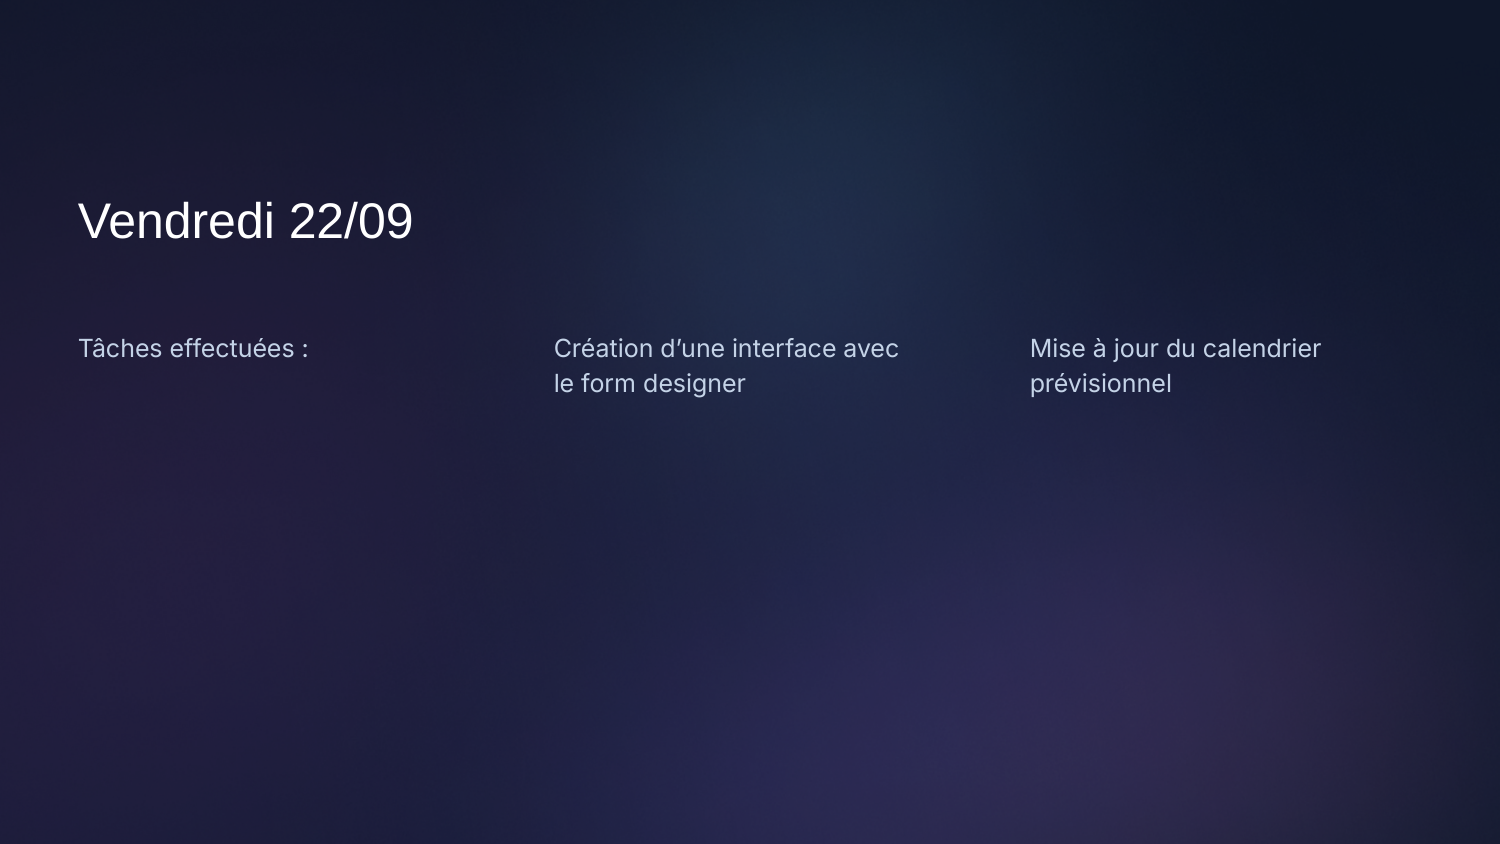

# Vendredi 22/09
Tâches effectuées :
Création d’une interface avec  le form designer
Mise à jour du calendrier prévisionnel